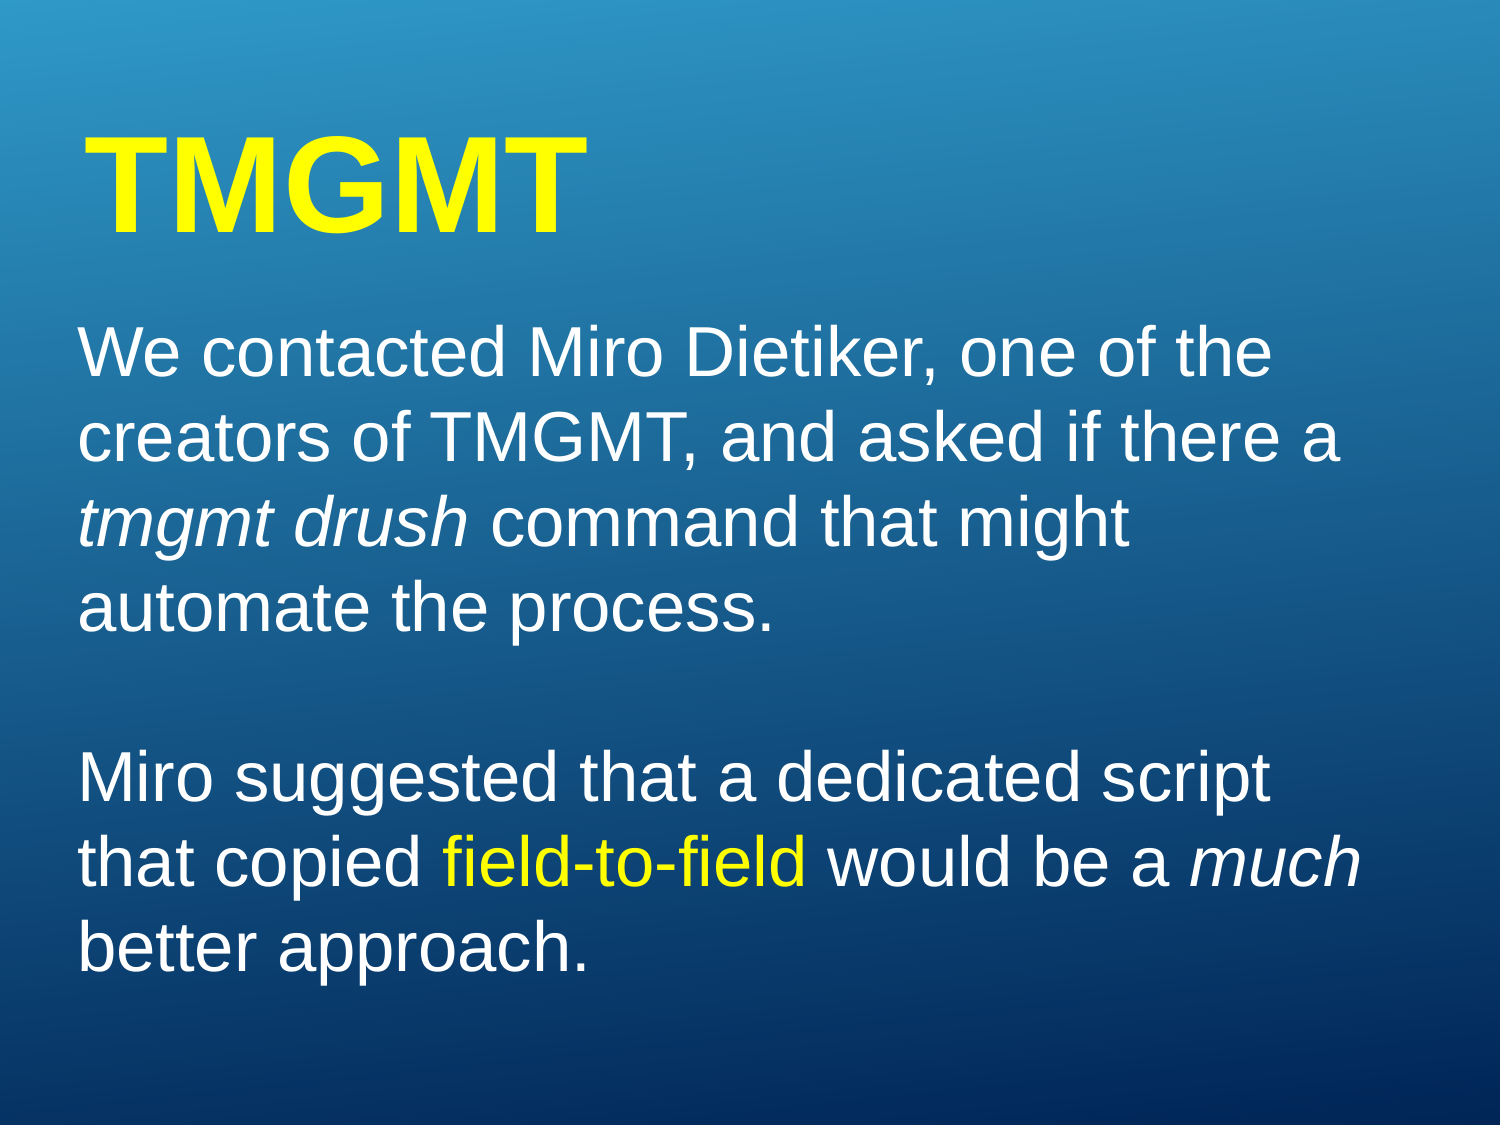

TMGMT
We contacted Miro Dietiker, one of the creators of TMGMT, and asked if there a tmgmt drush command that might automate the process.

Miro suggested that a dedicated script that copied field-to-field would be a much better approach.